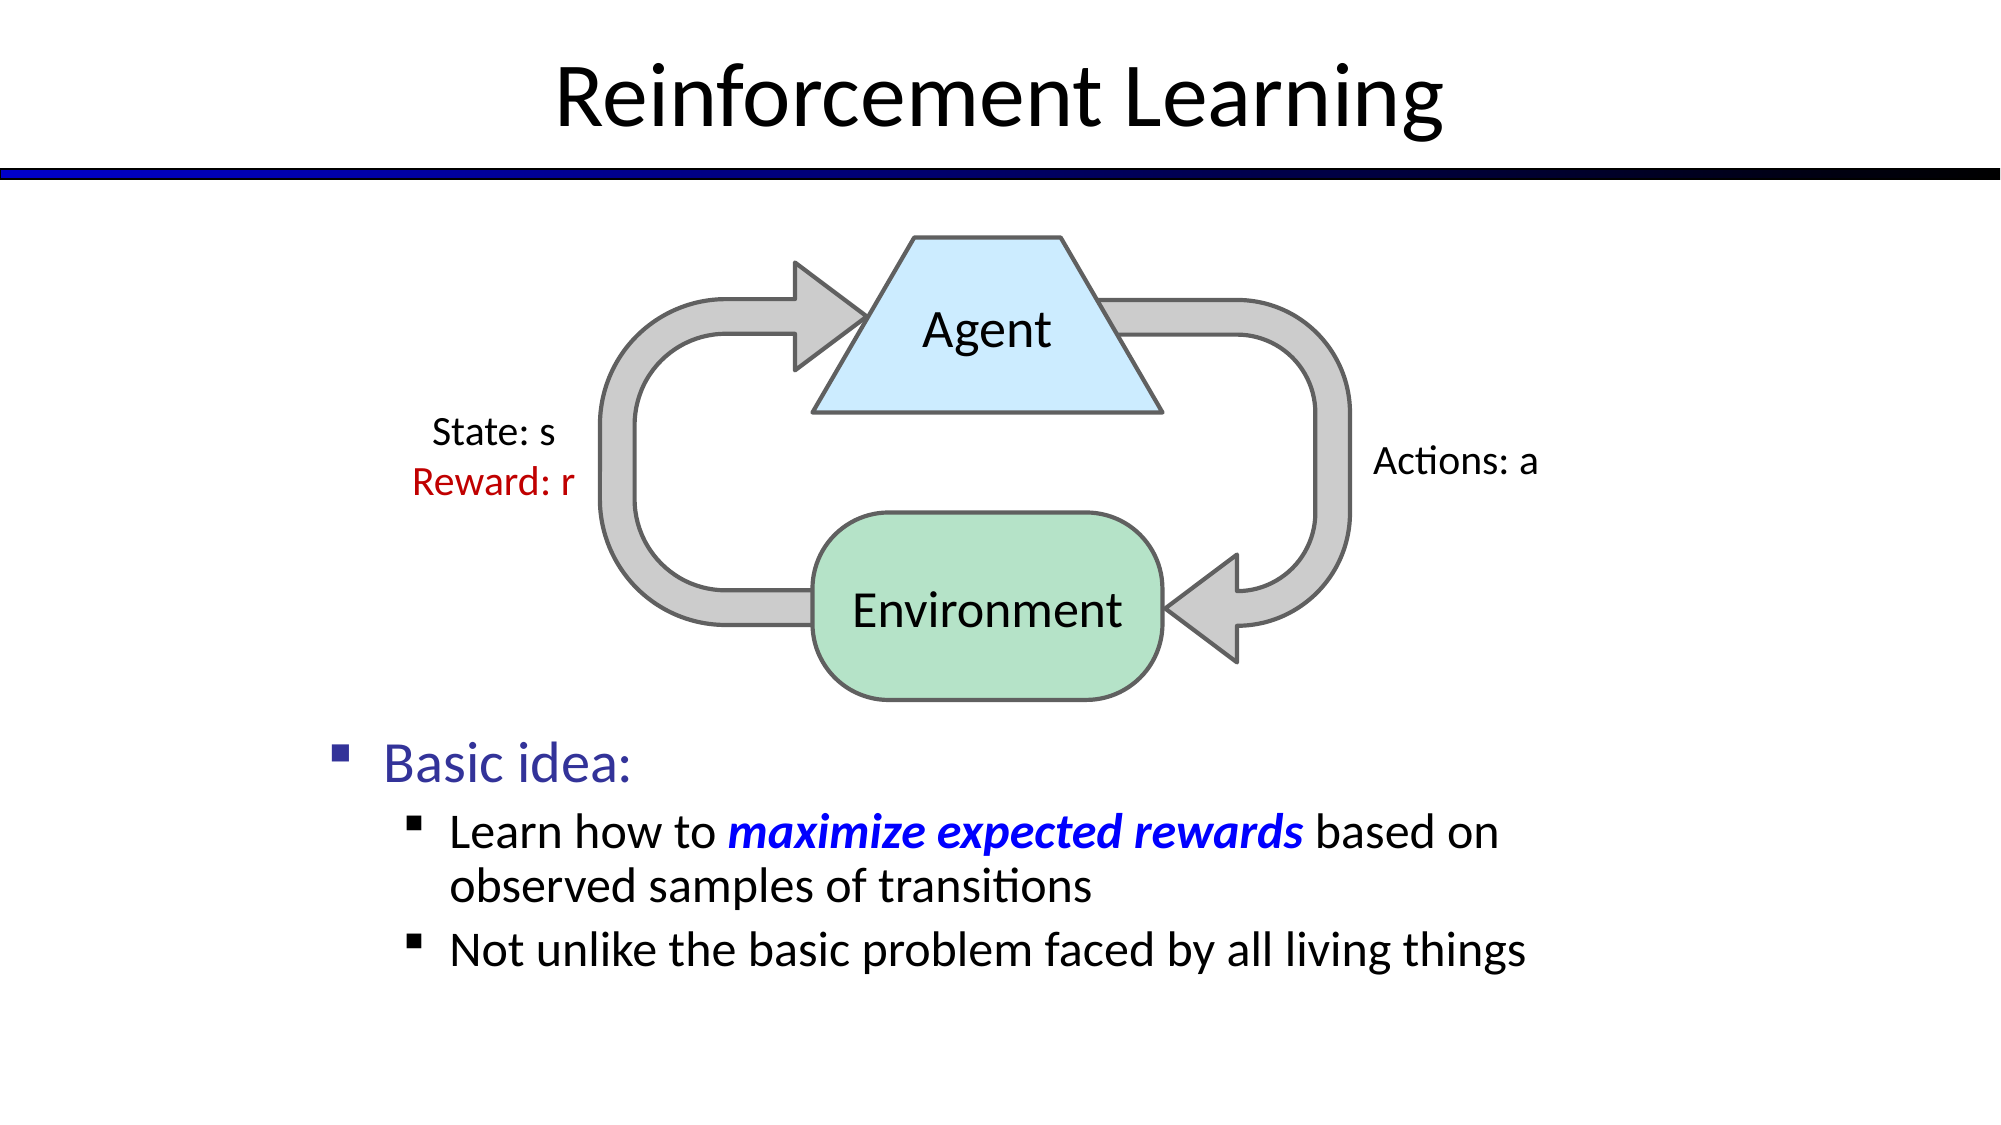

# Reinforcement Learning

Agent

State: s
Reward: r
Actions: a
Environment
Basic idea:
Learn how to maximize expected rewards based on observed samples of transitions
Not unlike the basic problem faced by all living things